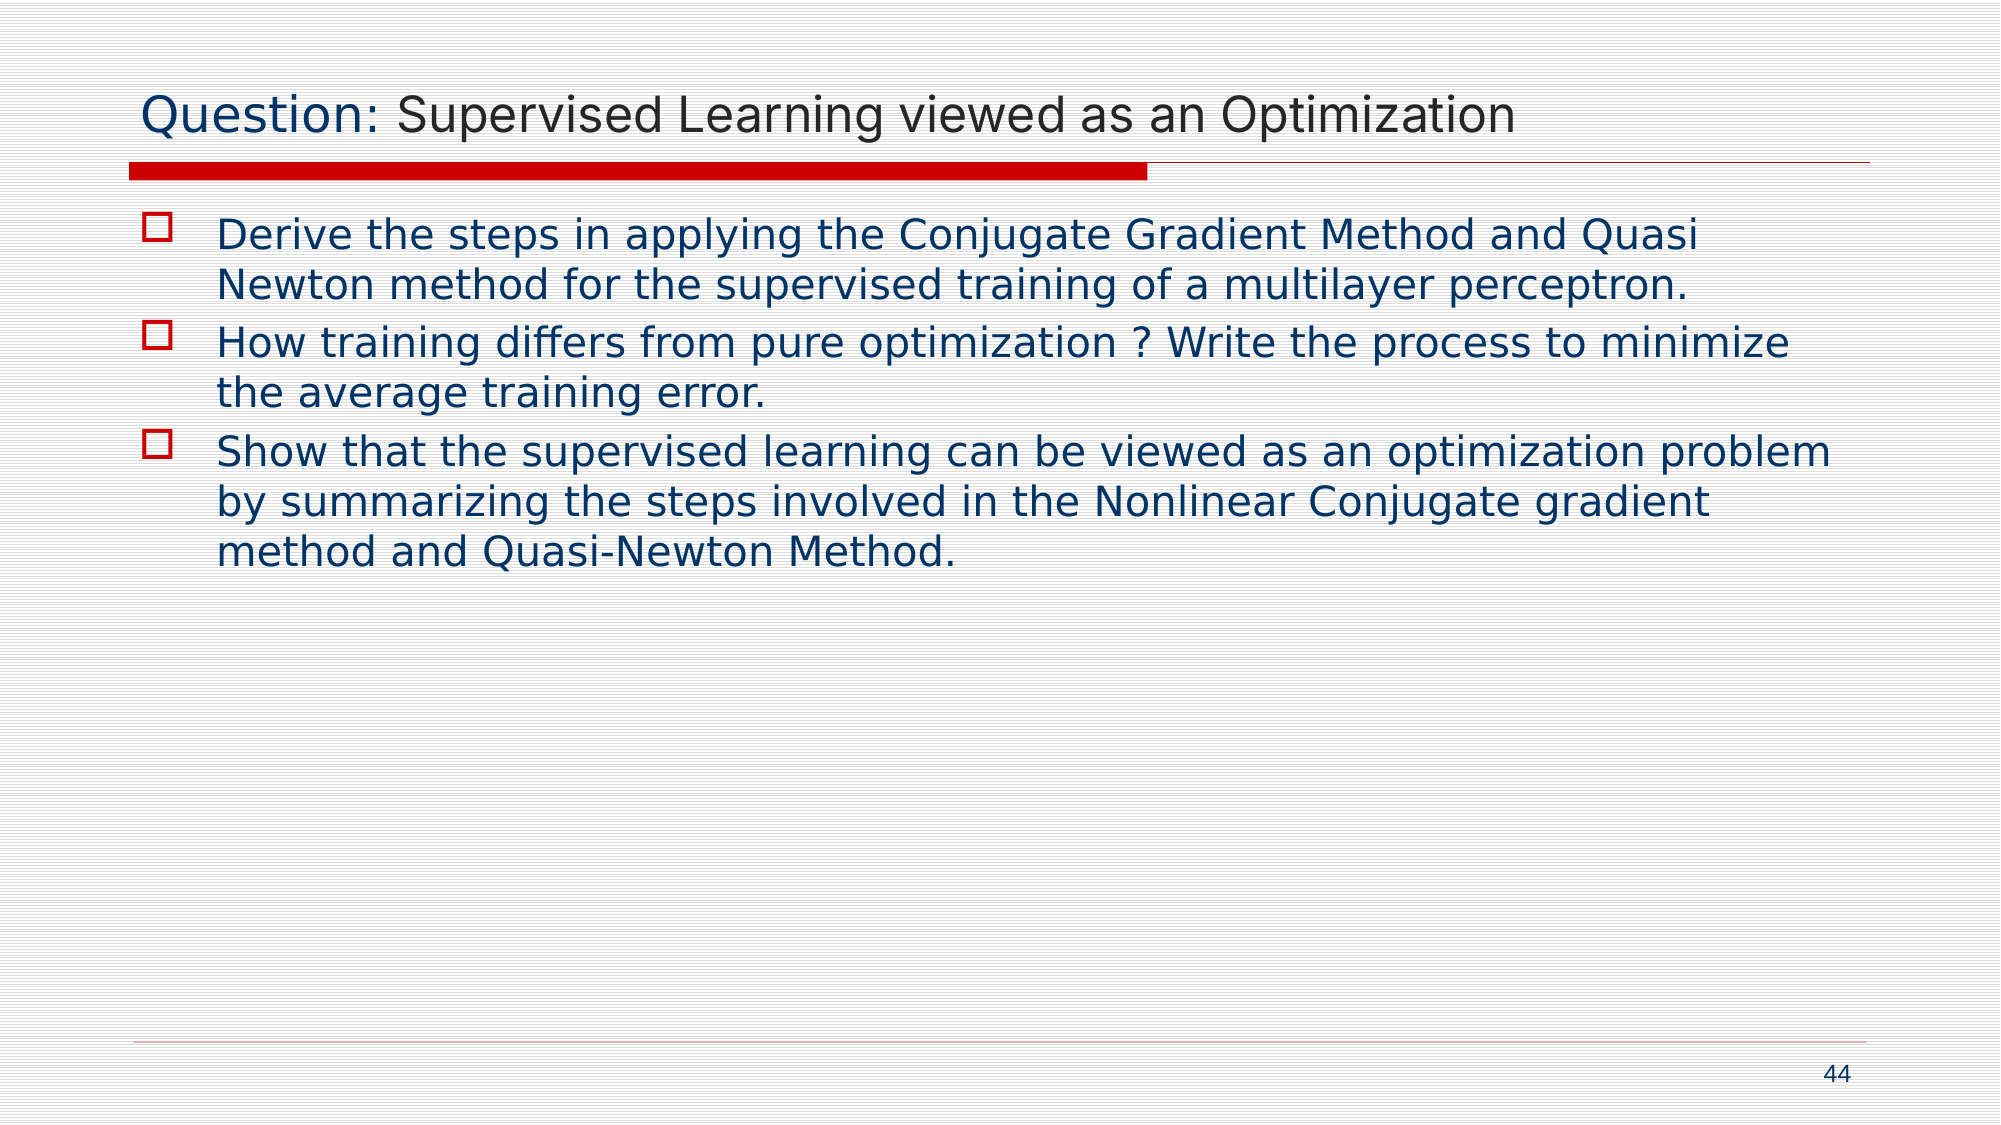

# Question: Supervised Learning viewed as an Optimization
Derive the steps in applying the Conjugate Gradient Method and Quasi Newton method for the supervised training of a multilayer perceptron.
How training differs from pure optimization ? Write the process to minimize the average training error.
Show that the supervised learning can be viewed as an optimization problem by summarizing the steps involved in the Nonlinear Conjugate gradient method and Quasi-Newton Method.
44